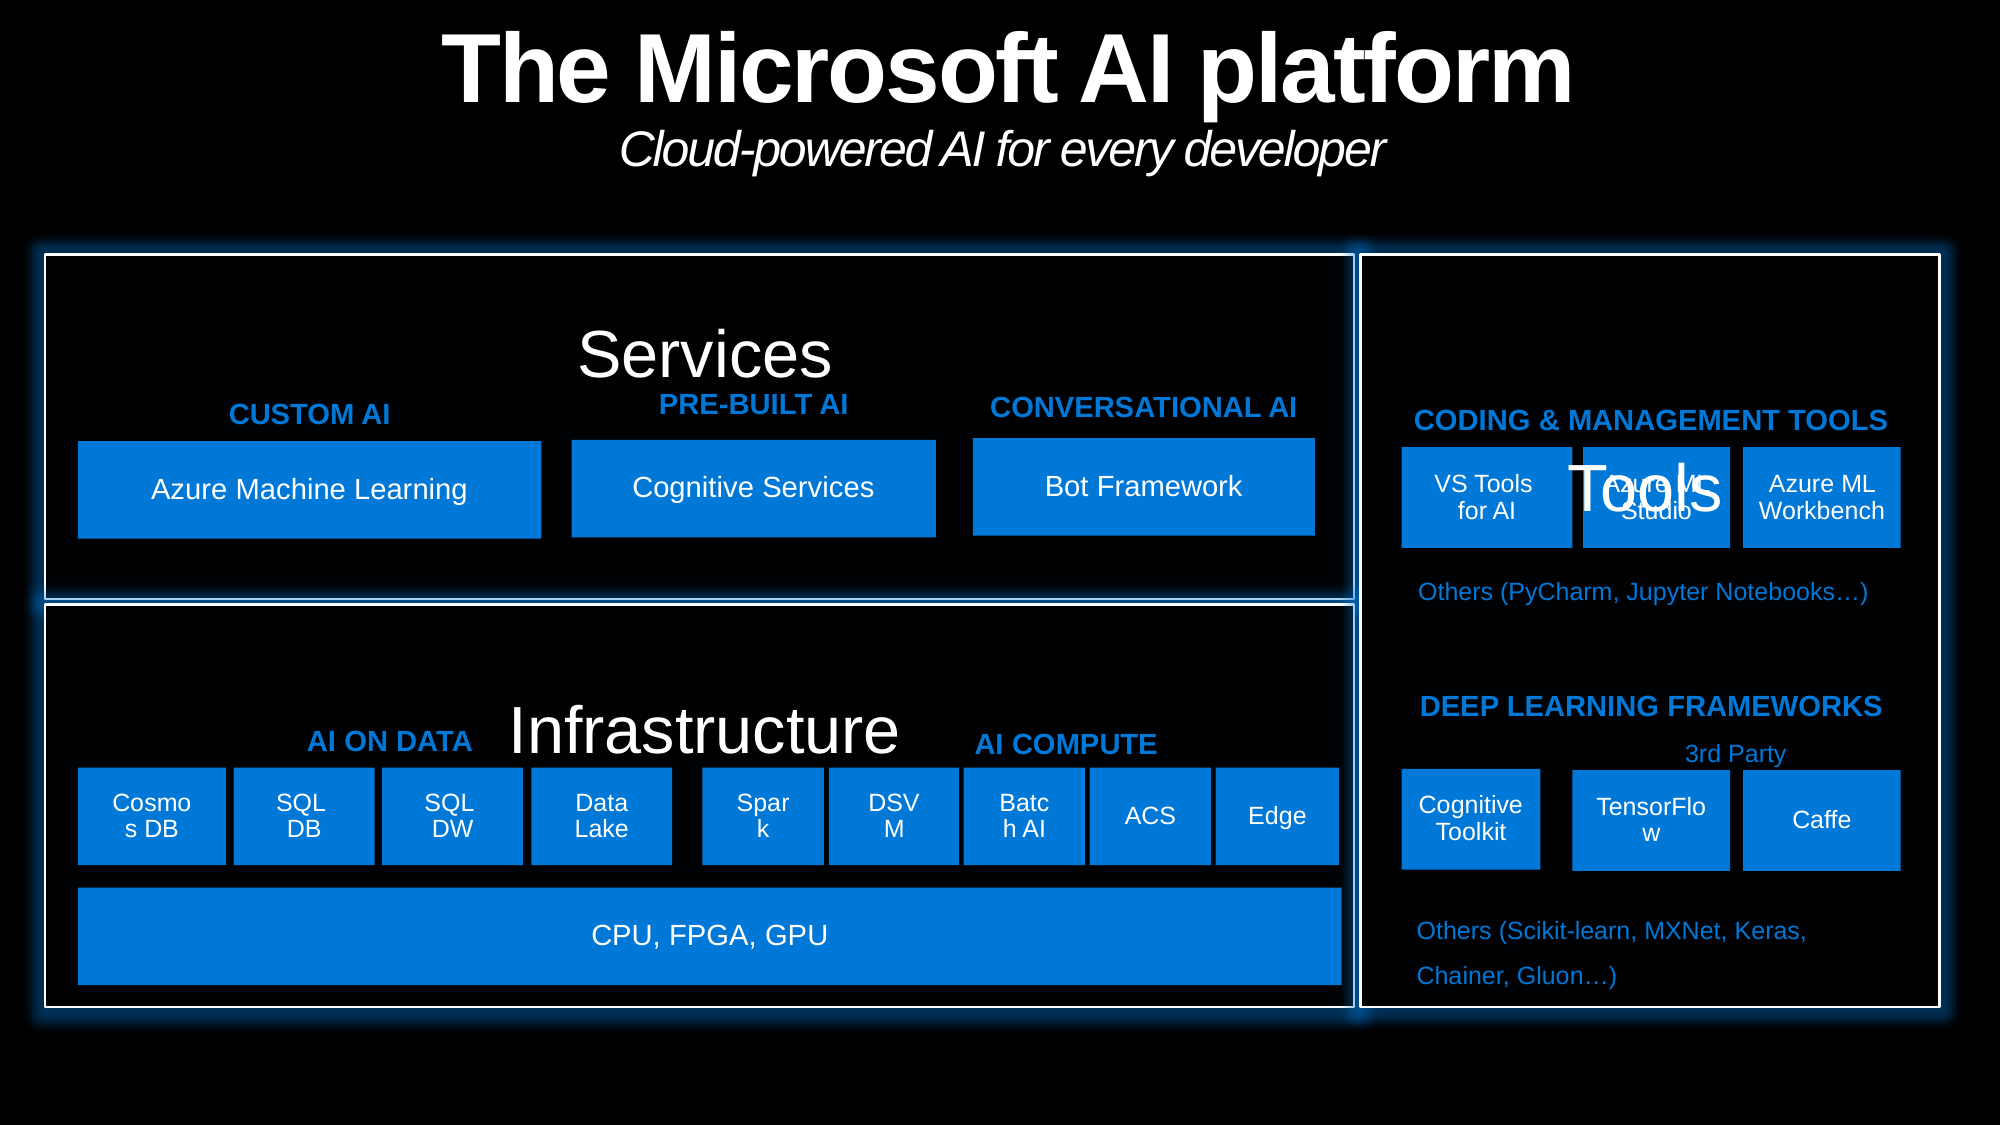

# The Microsoft AI platform Cloud-powered AI for every developer

Services
PRE-BUILT AI
CUSTOM AI
CONVERSATIONAL AI
Bot Framework
Cognitive Services
Azure Machine Learning
CODING & MANAGEMENT TOOLS
VS Tools
for AI
Azure ML Studio
Azure ML Workbench
Others (PyCharm, Jupyter Notebooks…)
DEEP LEARNING FRAMEWORKS
3rd Party
Cognitive Toolkit
Caffe
TensorFlow
Others (Scikit-learn, MXNet, Keras, Chainer, Gluon…)

Tools

Infrastructure
AI ON DATA
AI COMPUTE
SQL
DB
SQL
DW
Data Lake
DSVM
ACS
Edge
Batch AI
Spark
Cosmos DB
CPU, FPGA, GPU